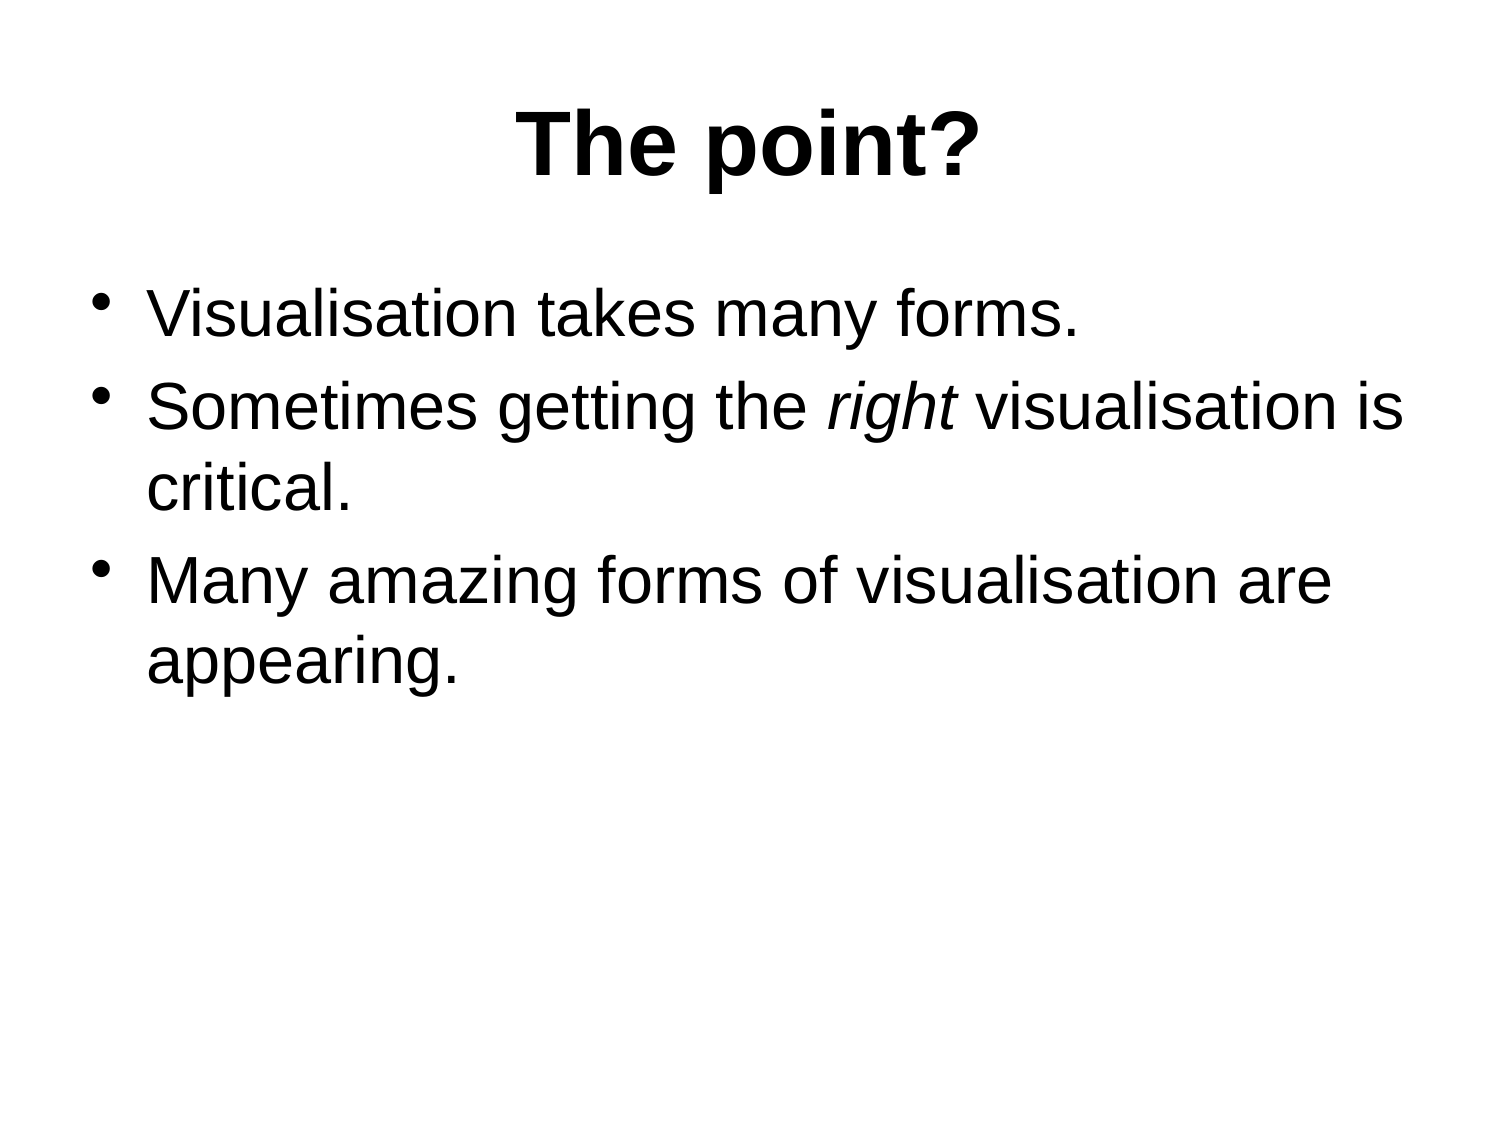

# The point?
Visualisation takes many forms.
Sometimes getting the right visualisation is critical.
Many amazing forms of visualisation are appearing.